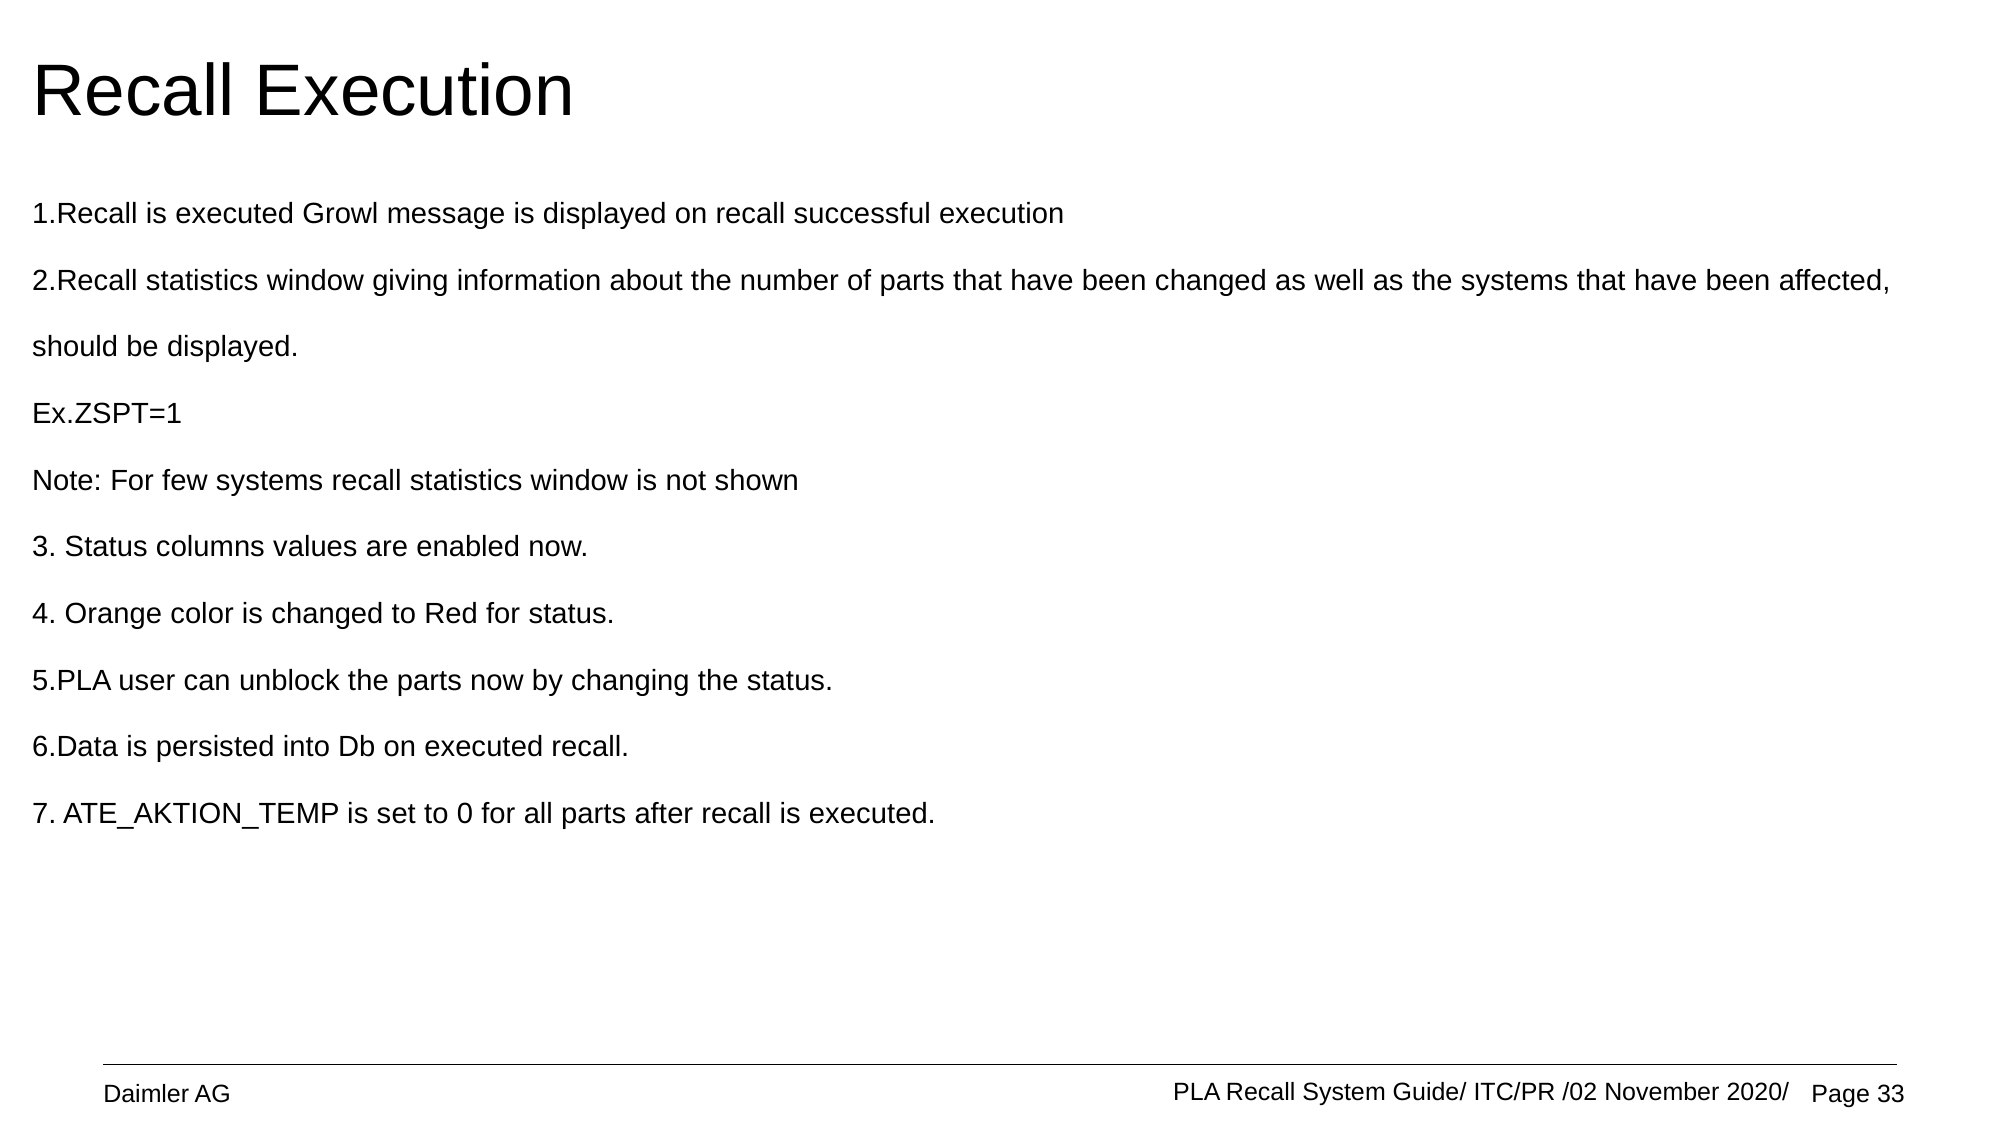

# Recall Execution
1.Recall is executed Growl message is displayed on recall successful execution
2.Recall statistics window giving information about the number of parts that have been changed as well as the systems that have been affected, should be displayed.
Ex.ZSPT=1
Note: For few systems recall statistics window is not shown
3. Status columns values are enabled now.
4. Orange color is changed to Red for status.
5.PLA user can unblock the parts now by changing the status.
6.Data is persisted into Db on executed recall.
7. ATE_AKTION_TEMP is set to 0 for all parts after recall is executed.
PLA Recall System Guide/ ITC/PR /02 November 2020/
Page 33